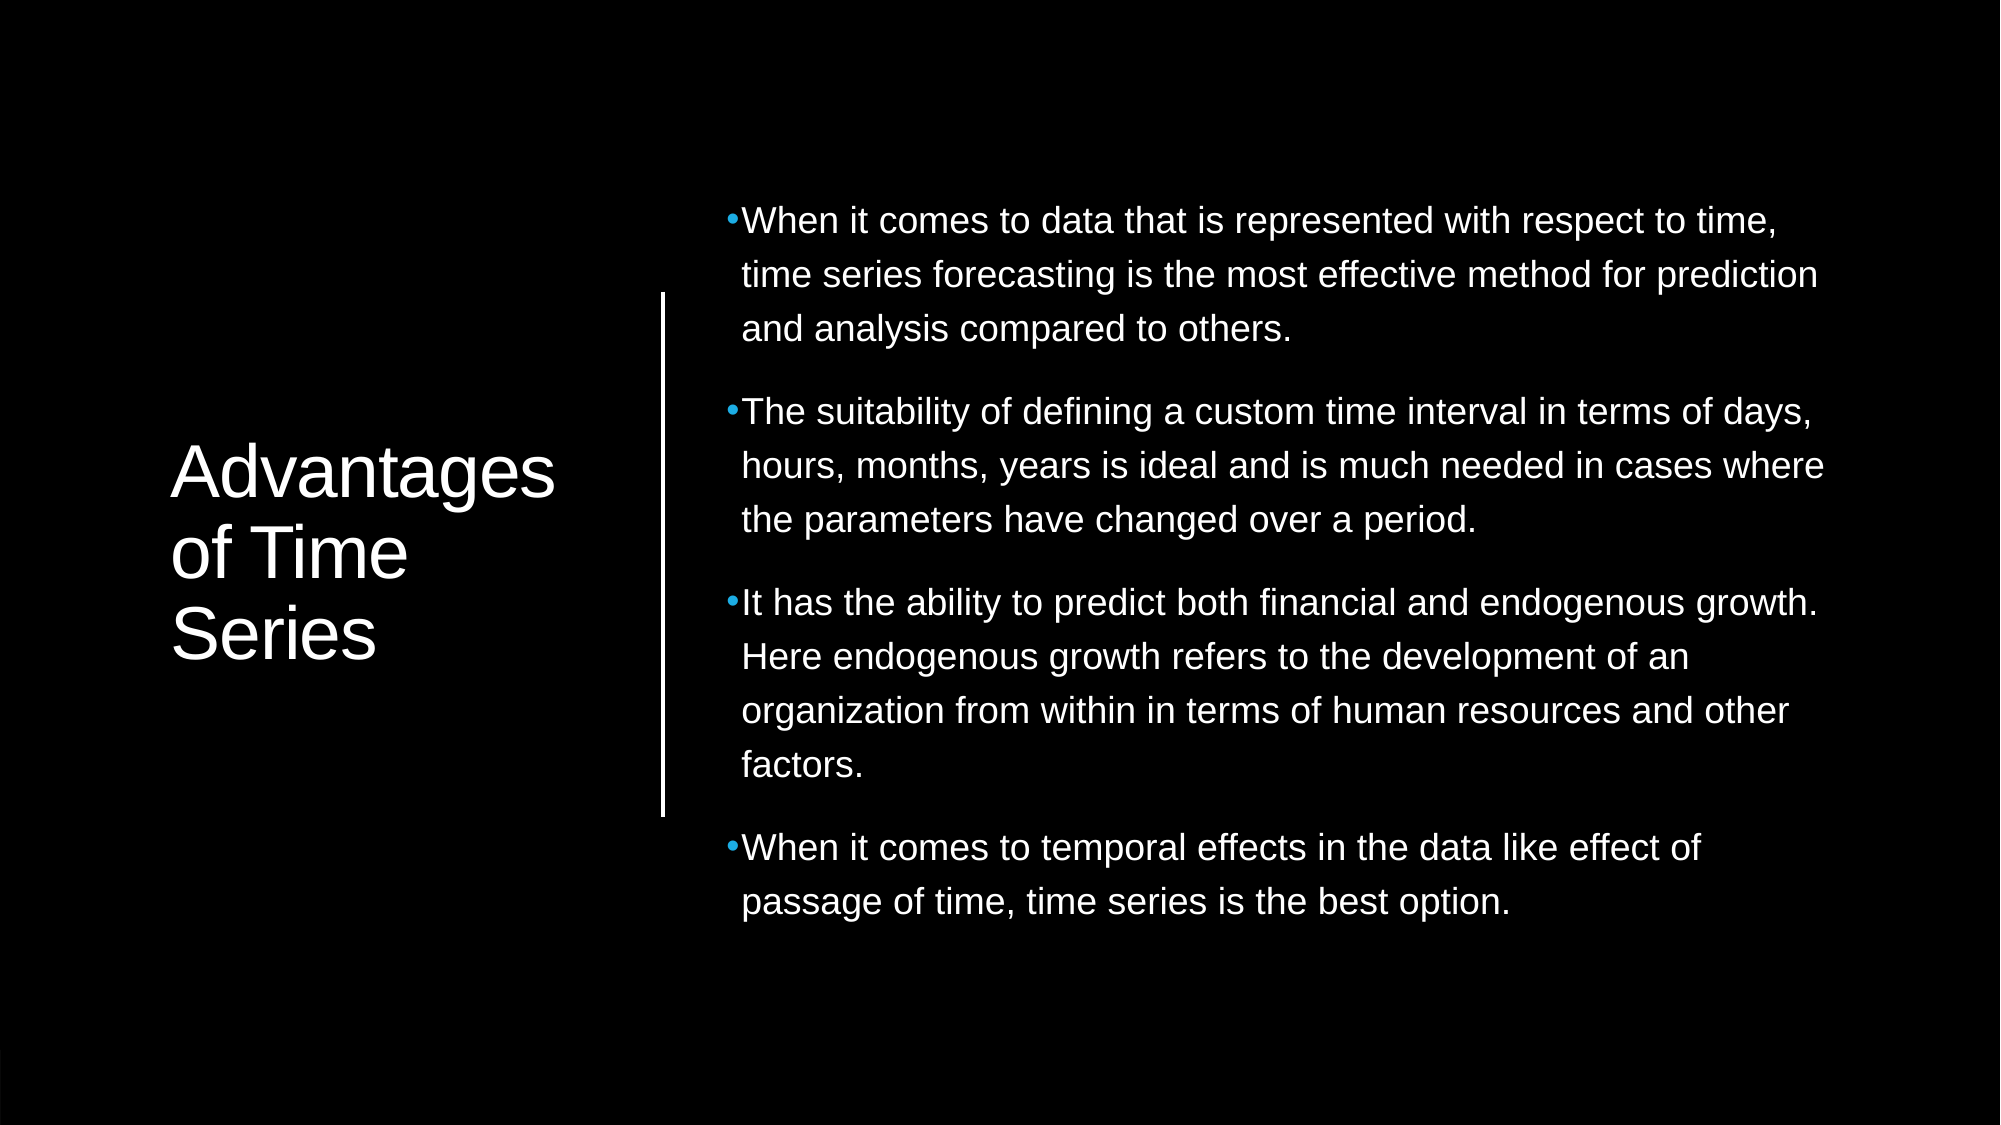

# Advantages of Time Series
When it comes to data that is represented with respect to time, time series forecasting is the most effective method for prediction and analysis compared to others.
The suitability of defining a custom time interval in terms of days, hours, months, years is ideal and is much needed in cases where the parameters have changed over a period.
It has the ability to predict both financial and endogenous growth. Here endogenous growth refers to the development of an organization from within in terms of human resources and other factors.
When it comes to temporal effects in the data like effect of passage of time, time series is the best option.